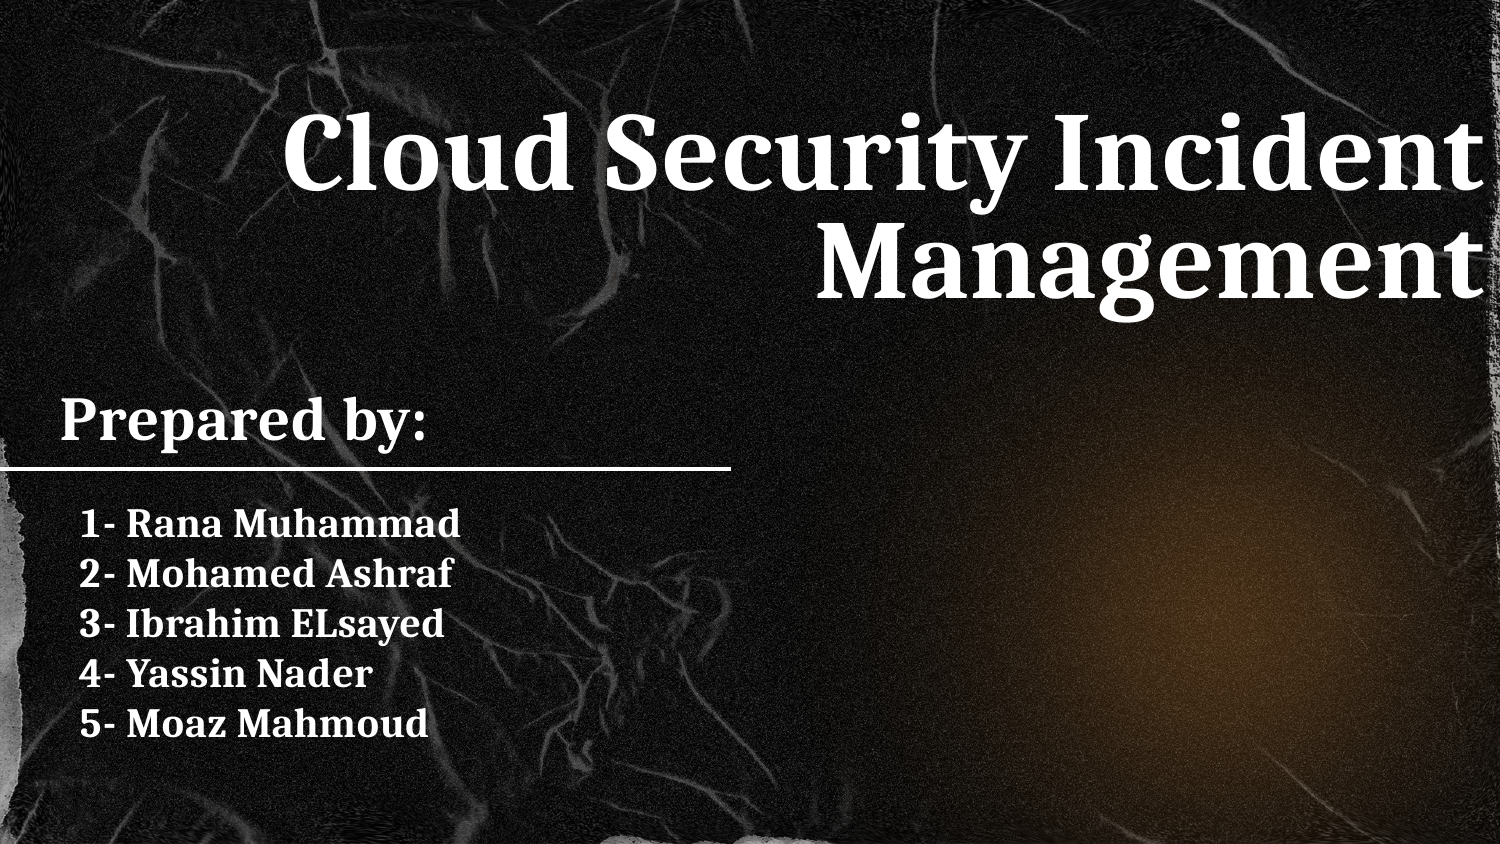

# Cloud Security Incident Management
Prepared by:

1- Rana Muhammad
2- Mohamed Ashraf
3- Ibrahim ELsayed
4- Yassin Nader
5- Moaz Mahmoud